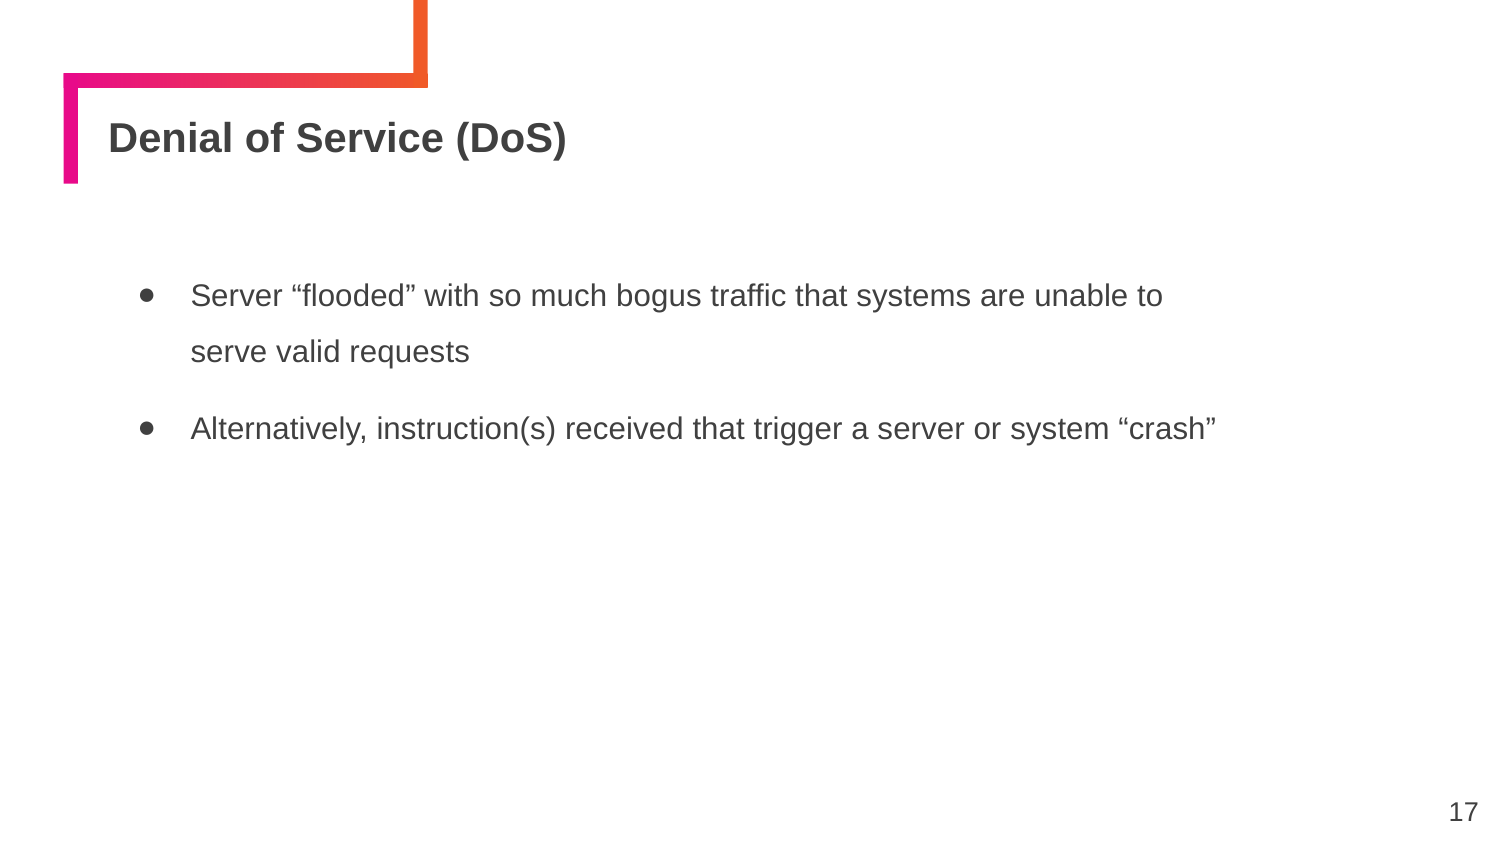

# Denial of Service (DoS)
Server “flooded” with so much bogus traffic that systems are unable to serve valid requests
Alternatively, instruction(s) received that trigger a server or system “crash”
17